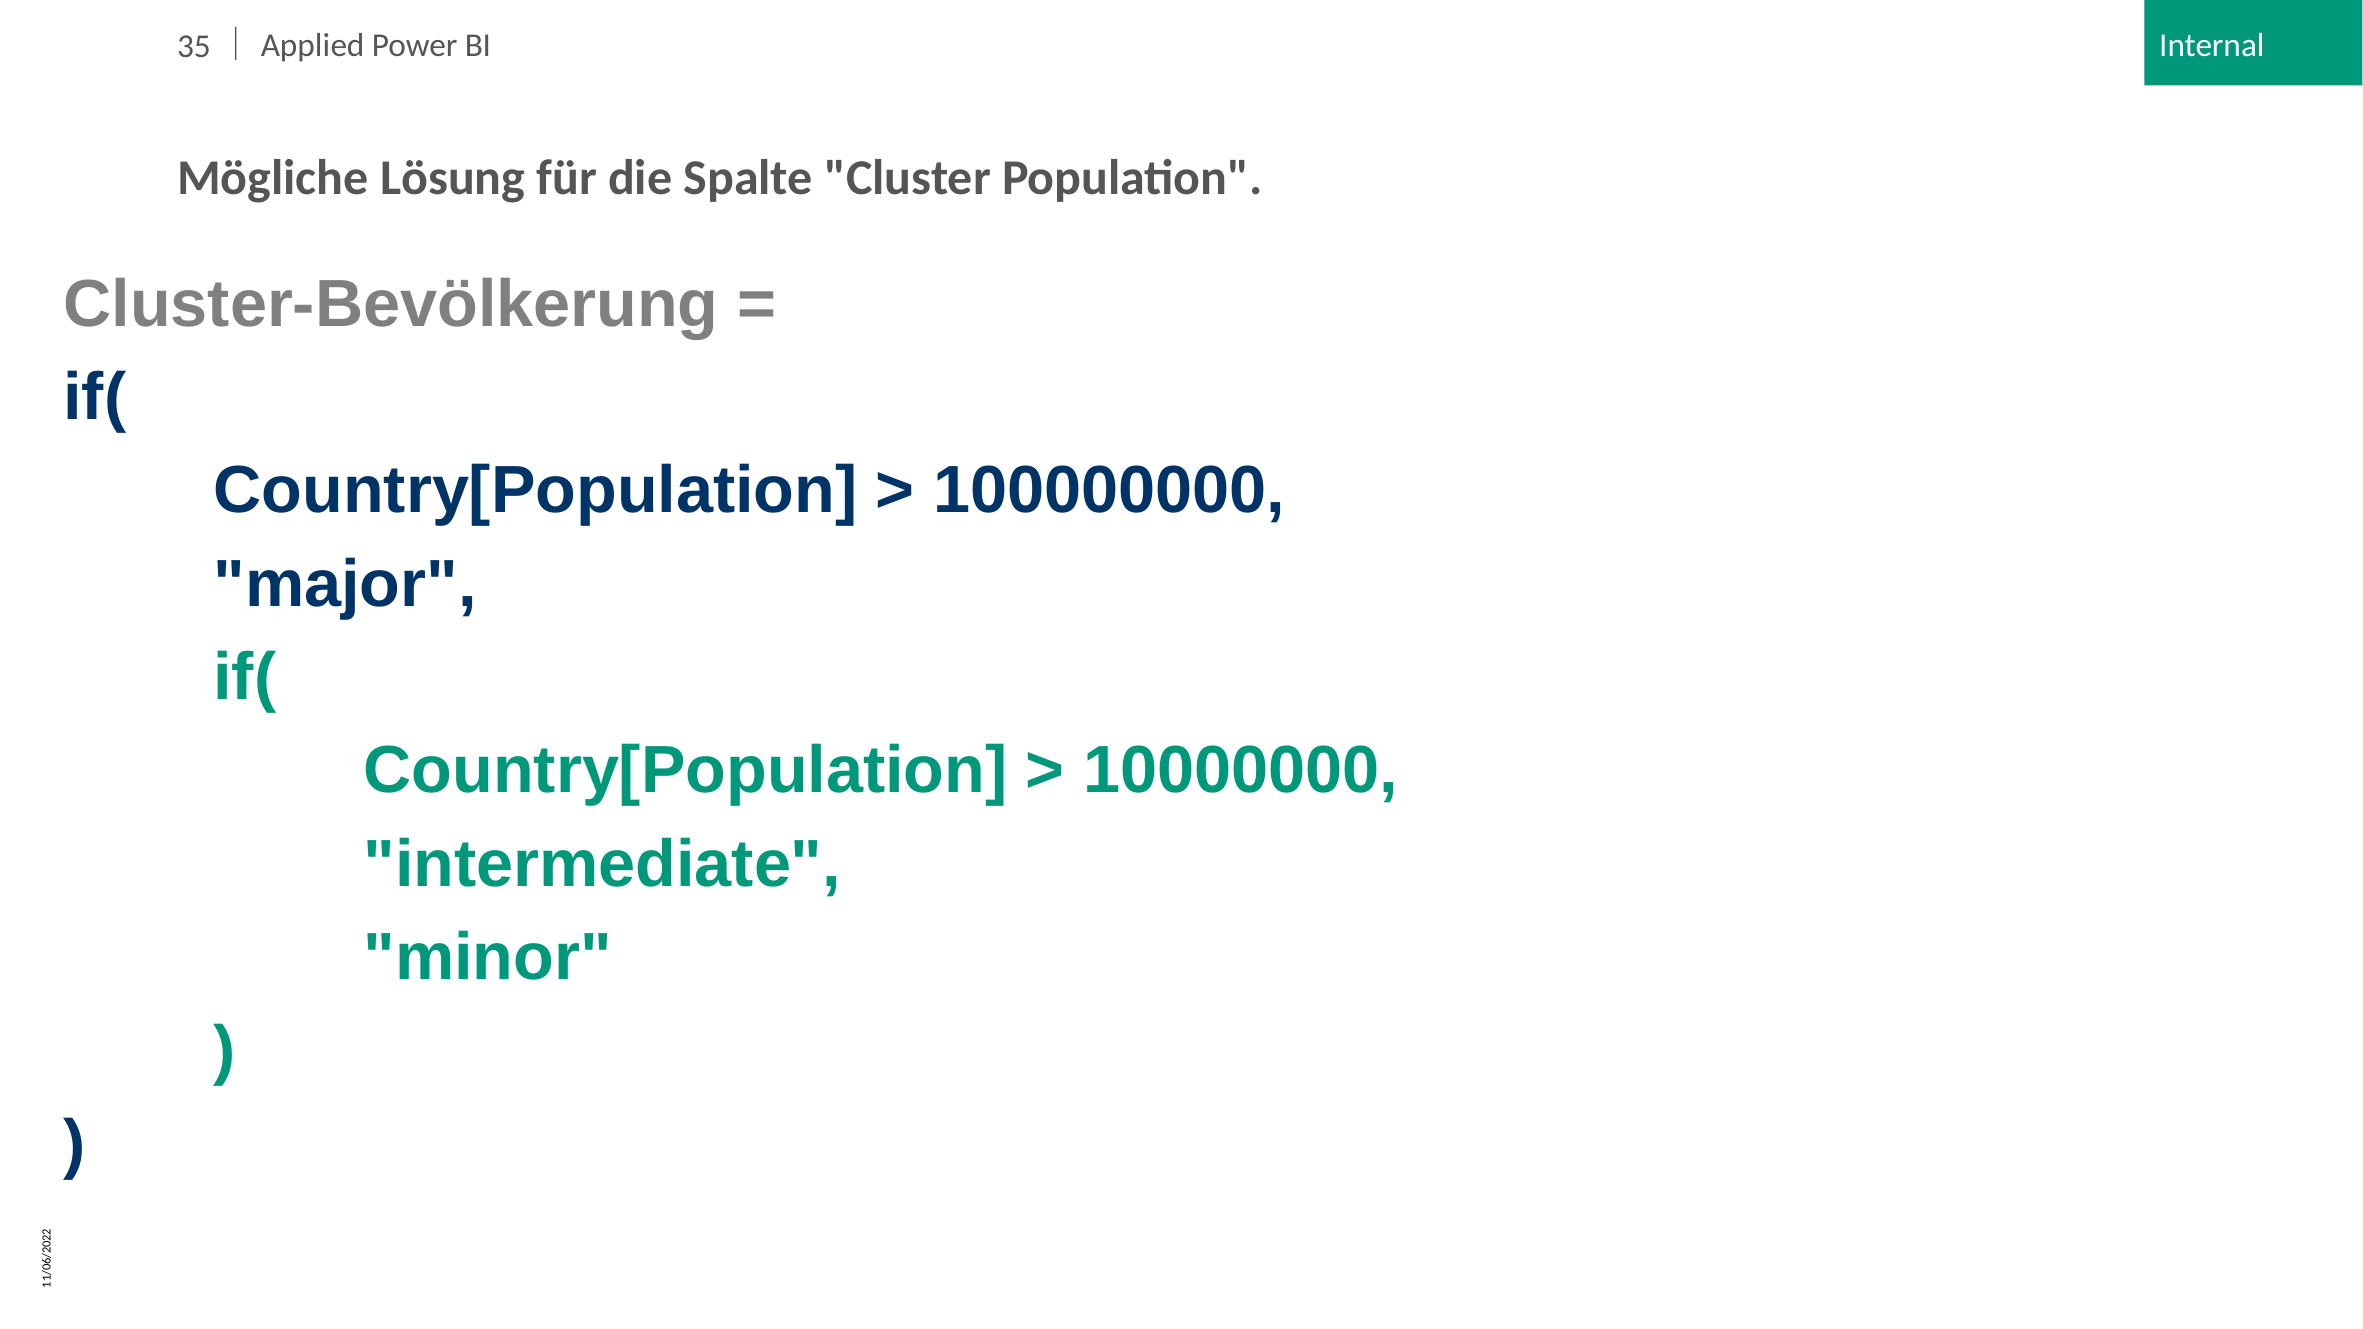

# Mögliche Lösung für die Spalte "Cluster Population".
Cluster-Bevölkerung =
if(
	Country[Population] > 100000000,
	"major",
	if(
		Country[Population] > 10000000,
		"intermediate",
		"minor"
	)
)
11/06/2022